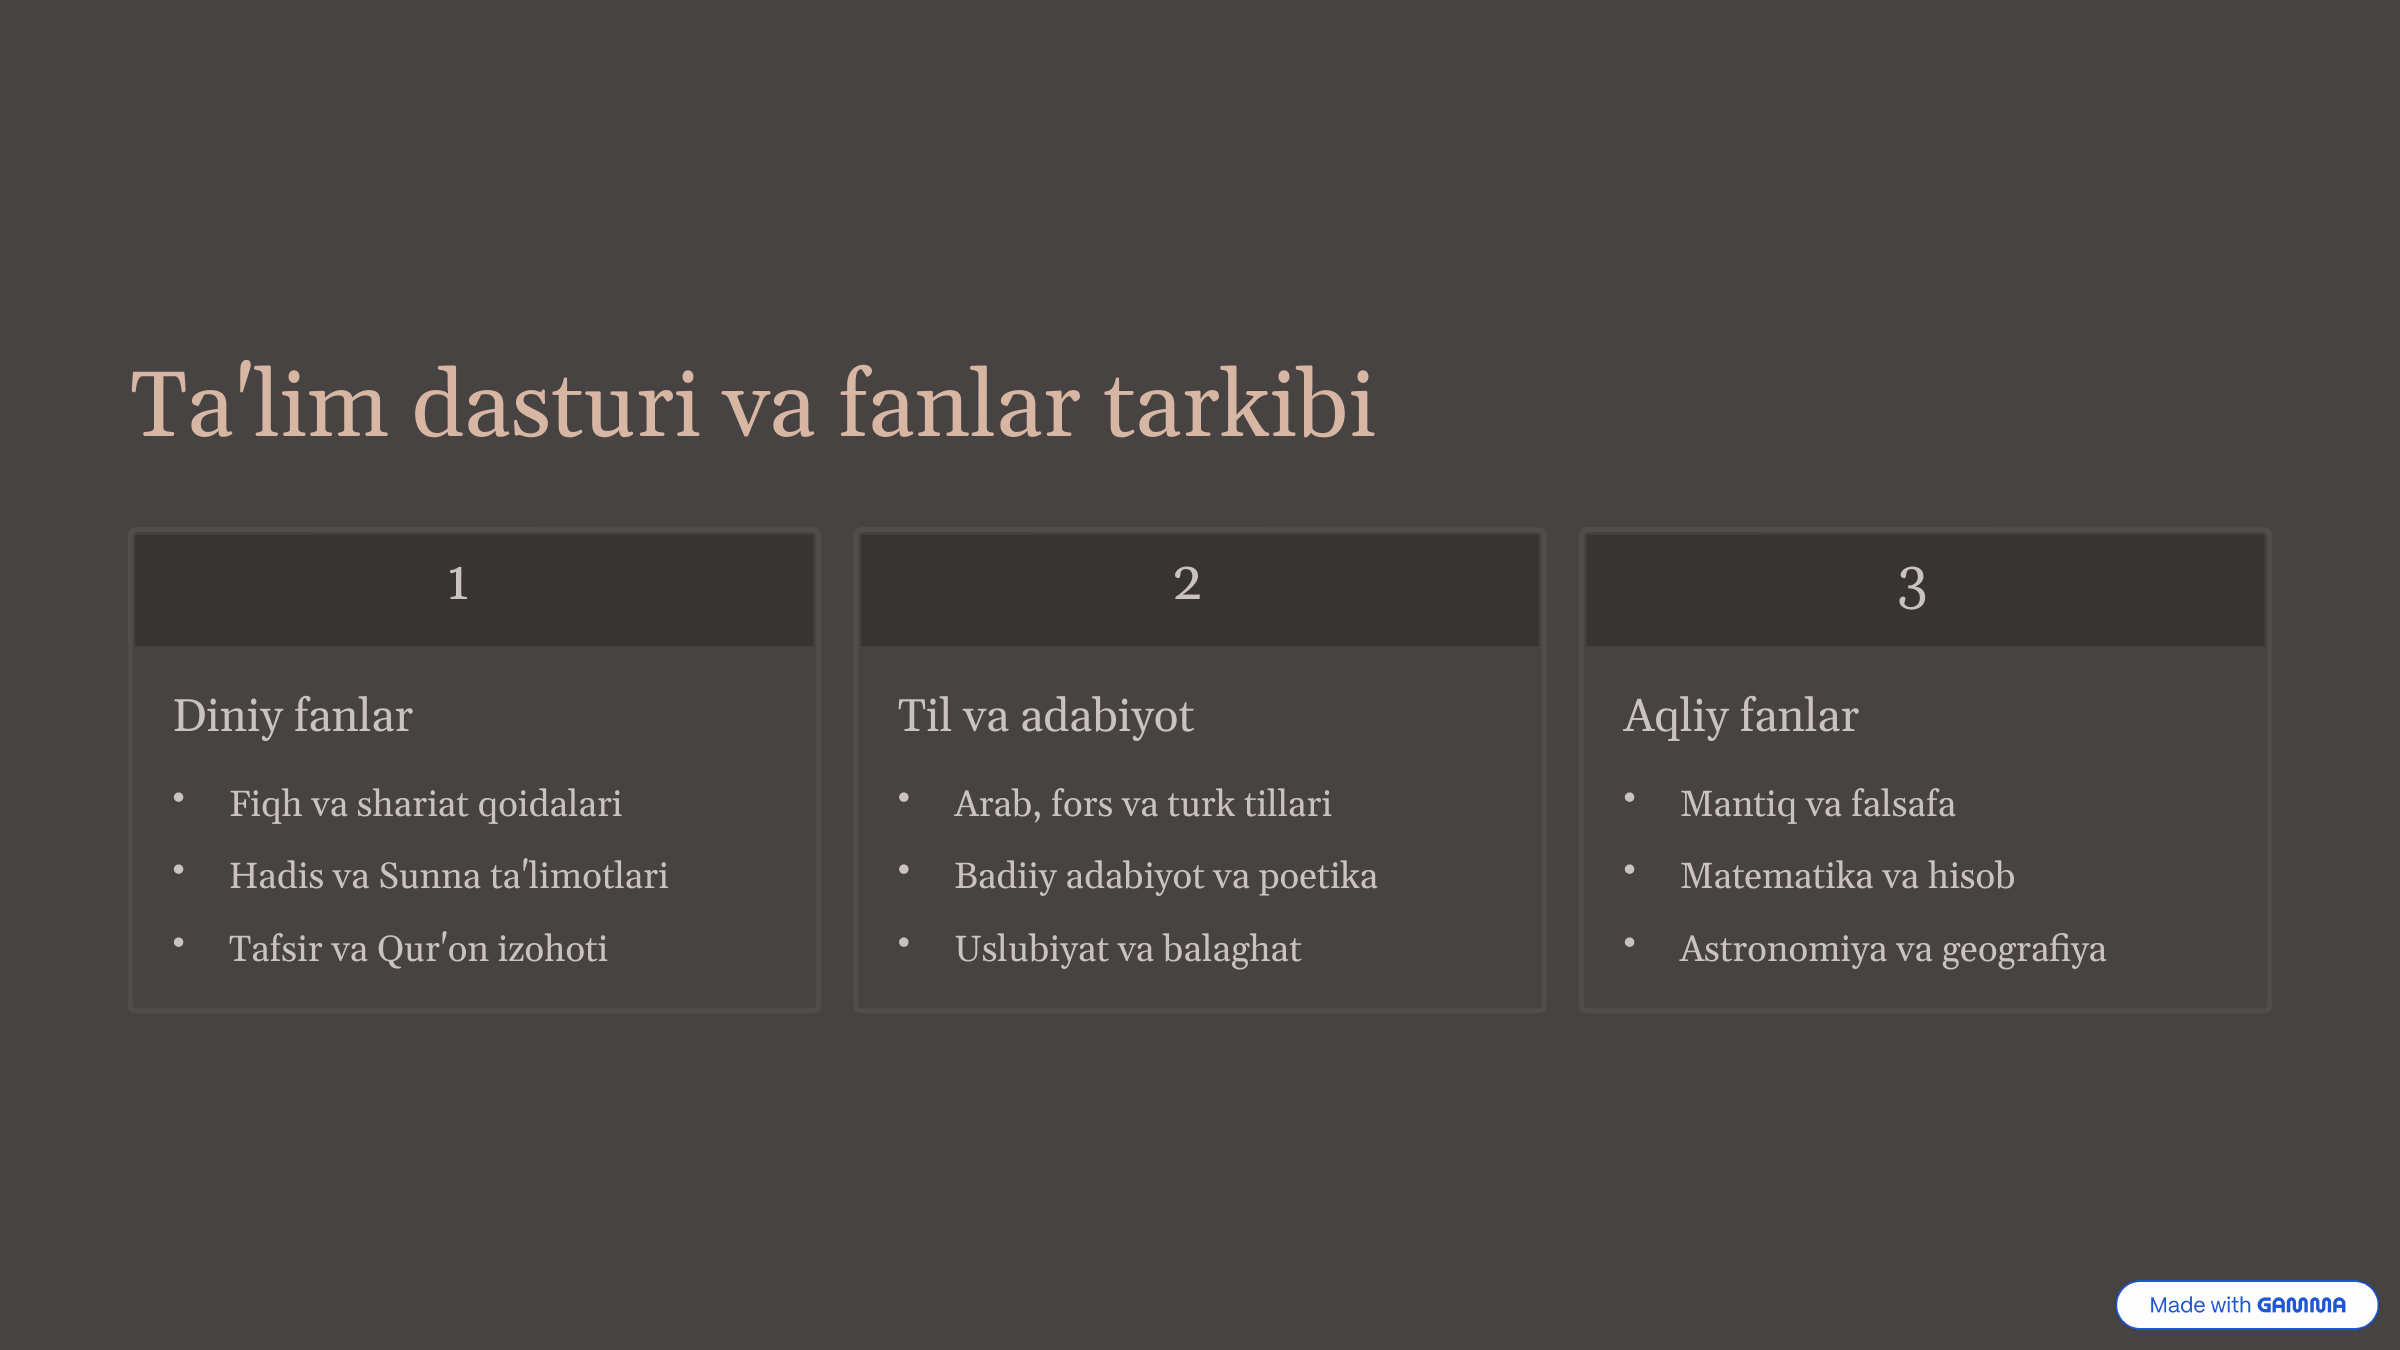

Ta'lim dasturi va fanlar tarkibi

1
2
3
Diniy fanlar
Til va adabiyot
Aqliy fanlar
Fiqh va shariat qoidalari
Arab, fors va turk tillari
Mantiq va falsafa
Hadis va Sunna ta'limotlari
Badiiy adabiyot va poetika
Matematika va hisob
Tafsir va Qur'on izohoti
Uslubiyat va balaghat
Astronomiya va geografiya